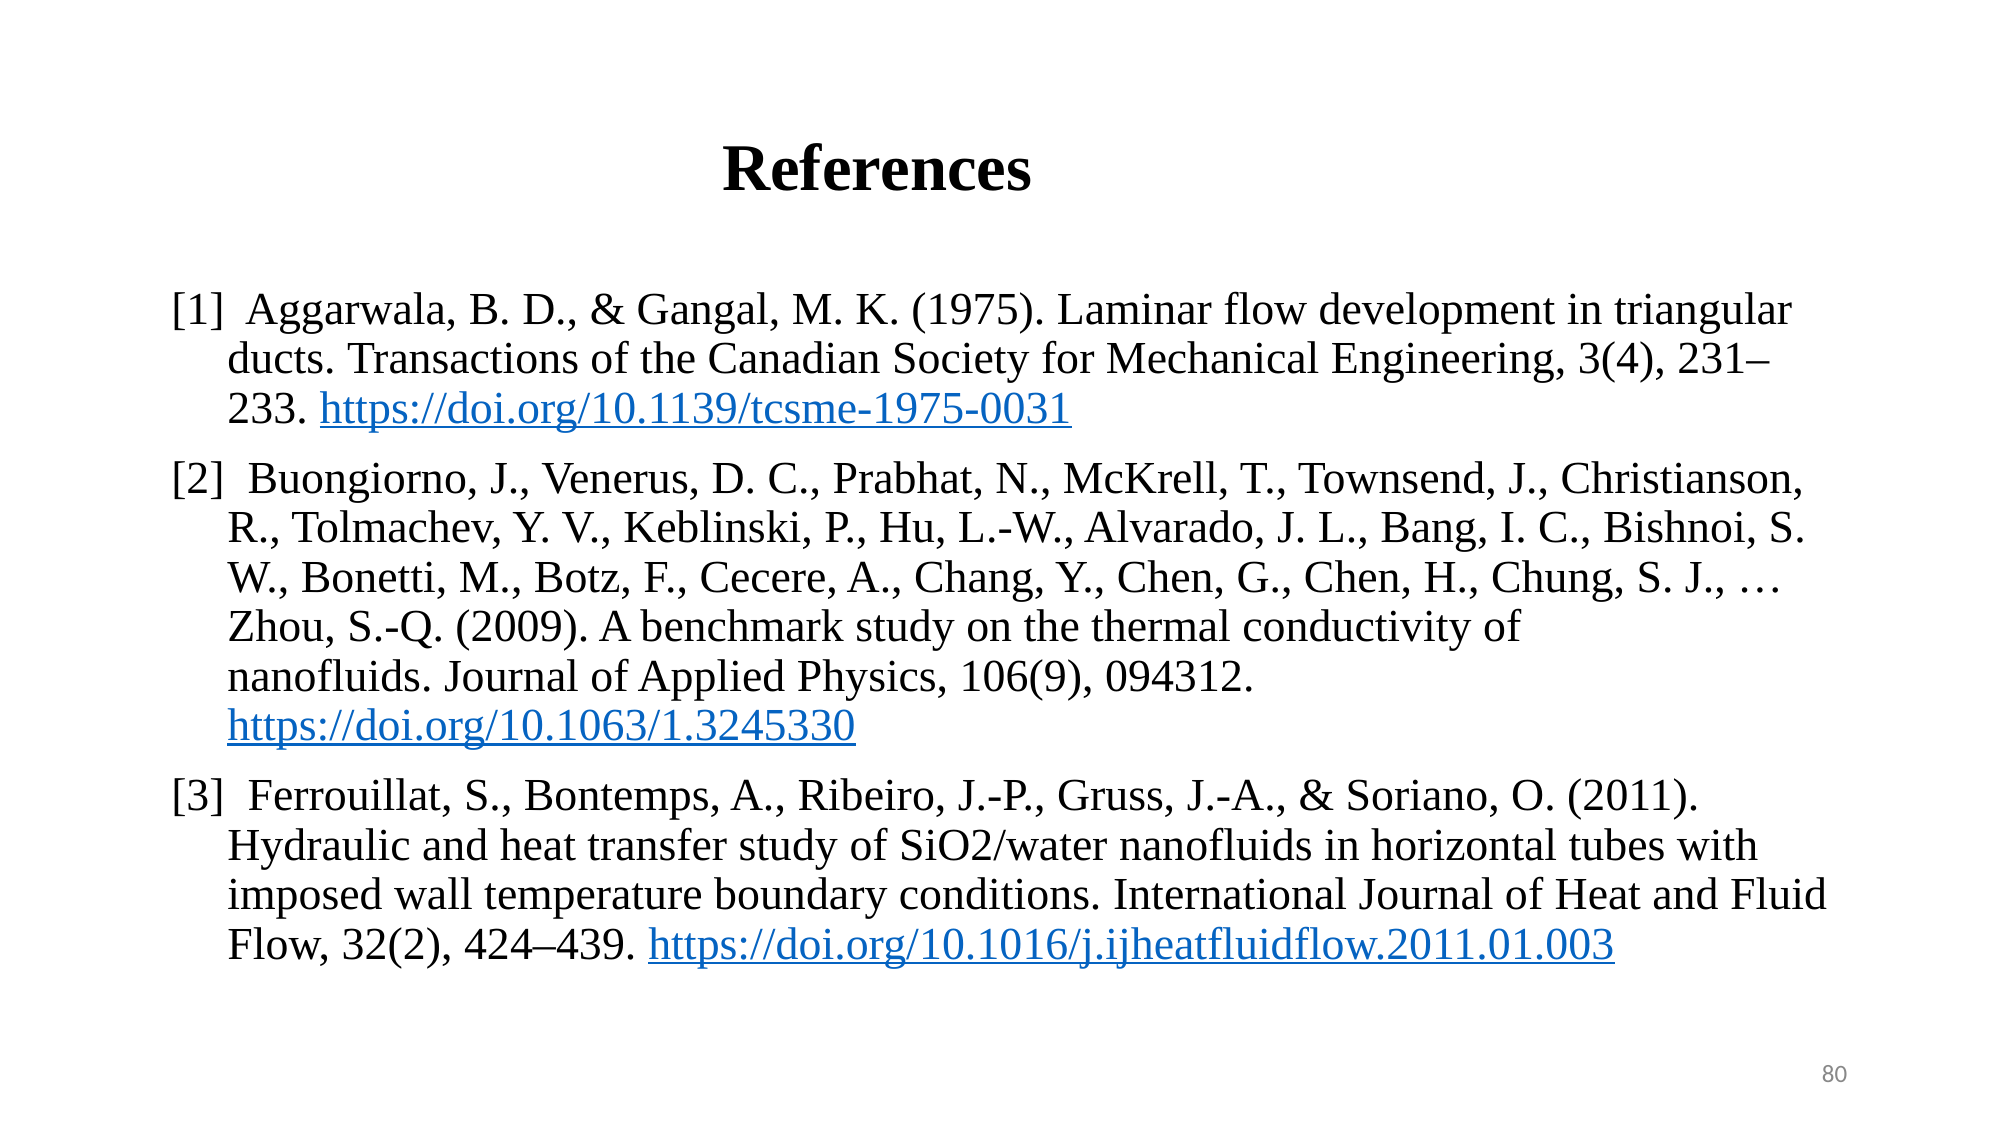

# References
[1]  Aggarwala, B. D., & Gangal, M. K. (1975). Laminar flow development in triangular ducts. Transactions of the Canadian Society for Mechanical Engineering, 3(4), 231–233. https://doi.org/10.1139/tcsme-1975-0031
[2]  Buongiorno, J., Venerus, D. C., Prabhat, N., McKrell, T., Townsend, J., Christianson, R., Tolmachev, Y. V., Keblinski, P., Hu, L.-W., Alvarado, J. L., Bang, I. C., Bishnoi, S. W., Bonetti, M., Botz, F., Cecere, A., Chang, Y., Chen, G., Chen, H., Chung, S. J., … Zhou, S.-Q. (2009). A benchmark study on the thermal conductivity of nanofluids. Journal of Applied Physics, 106(9), 094312. https://doi.org/10.1063/1.3245330
[3]  Ferrouillat, S., Bontemps, A., Ribeiro, J.-P., Gruss, J.-A., & Soriano, O. (2011). Hydraulic and heat transfer study of SiO2/water nanofluids in horizontal tubes with imposed wall temperature boundary conditions. International Journal of Heat and Fluid Flow, 32(2), 424–439. https://doi.org/10.1016/j.ijheatfluidflow.2011.01.003
80